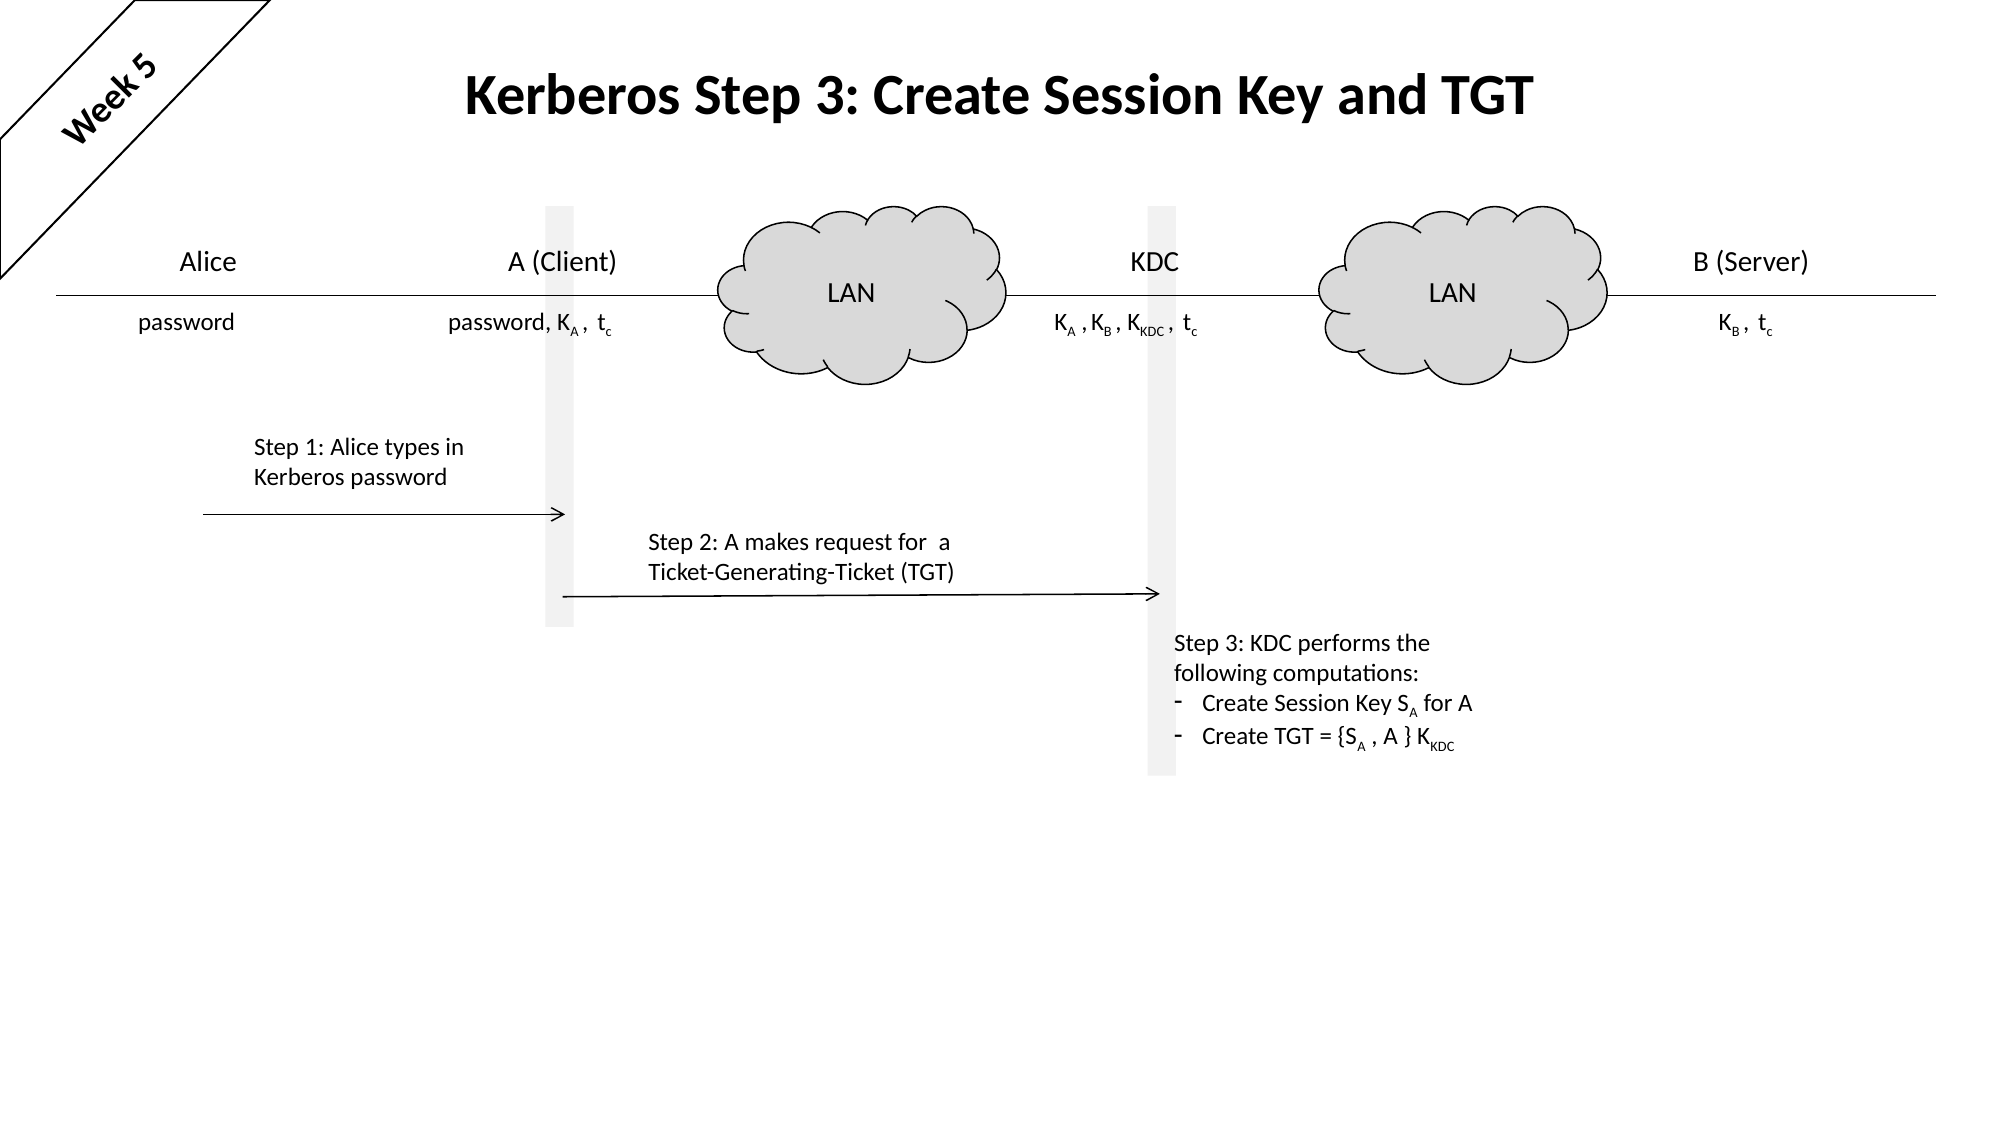

# Kerberos Step 3: Create Session Key and TGT
Week 5

LAN
LAN

Alice
A (Client)
KDC
B (Server)
password
password, KA ,  tc
KA , KB , KKDC ,  tc
KB ,  tc
Step 1: Alice types in
Kerberos password
Step 2: A makes request for  a
Ticket-Generating-Ticket (TGT)
Step 3: KDC performs the
following computations:
Create Session Key SA for A
Create TGT = {SA , A } KKDC